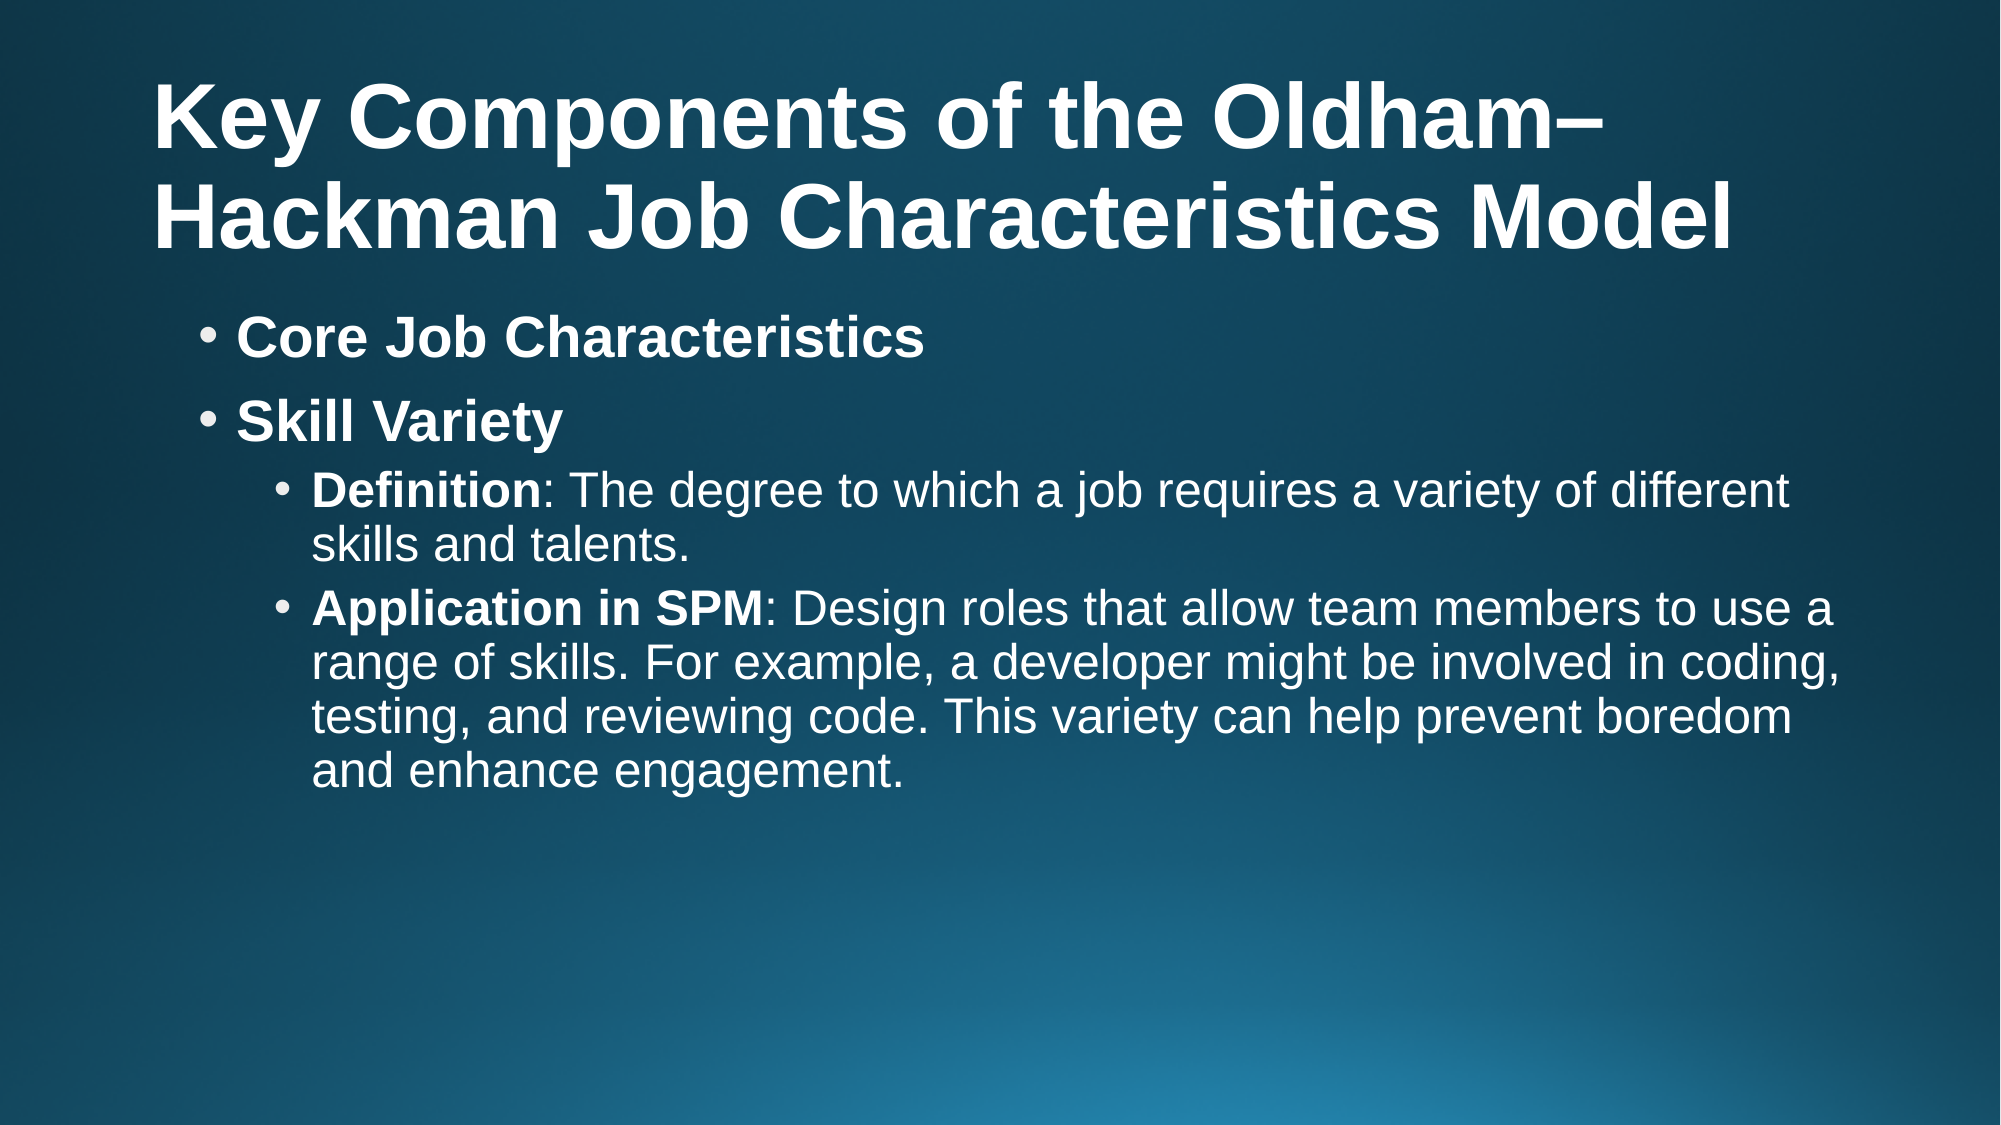

# Key Components of the Oldham–Hackman Job Characteristics Model
Core Job Characteristics
Skill Variety
Definition: The degree to which a job requires a variety of different skills and talents.
Application in SPM: Design roles that allow team members to use a range of skills. For example, a developer might be involved in coding, testing, and reviewing code. This variety can help prevent boredom and enhance engagement.